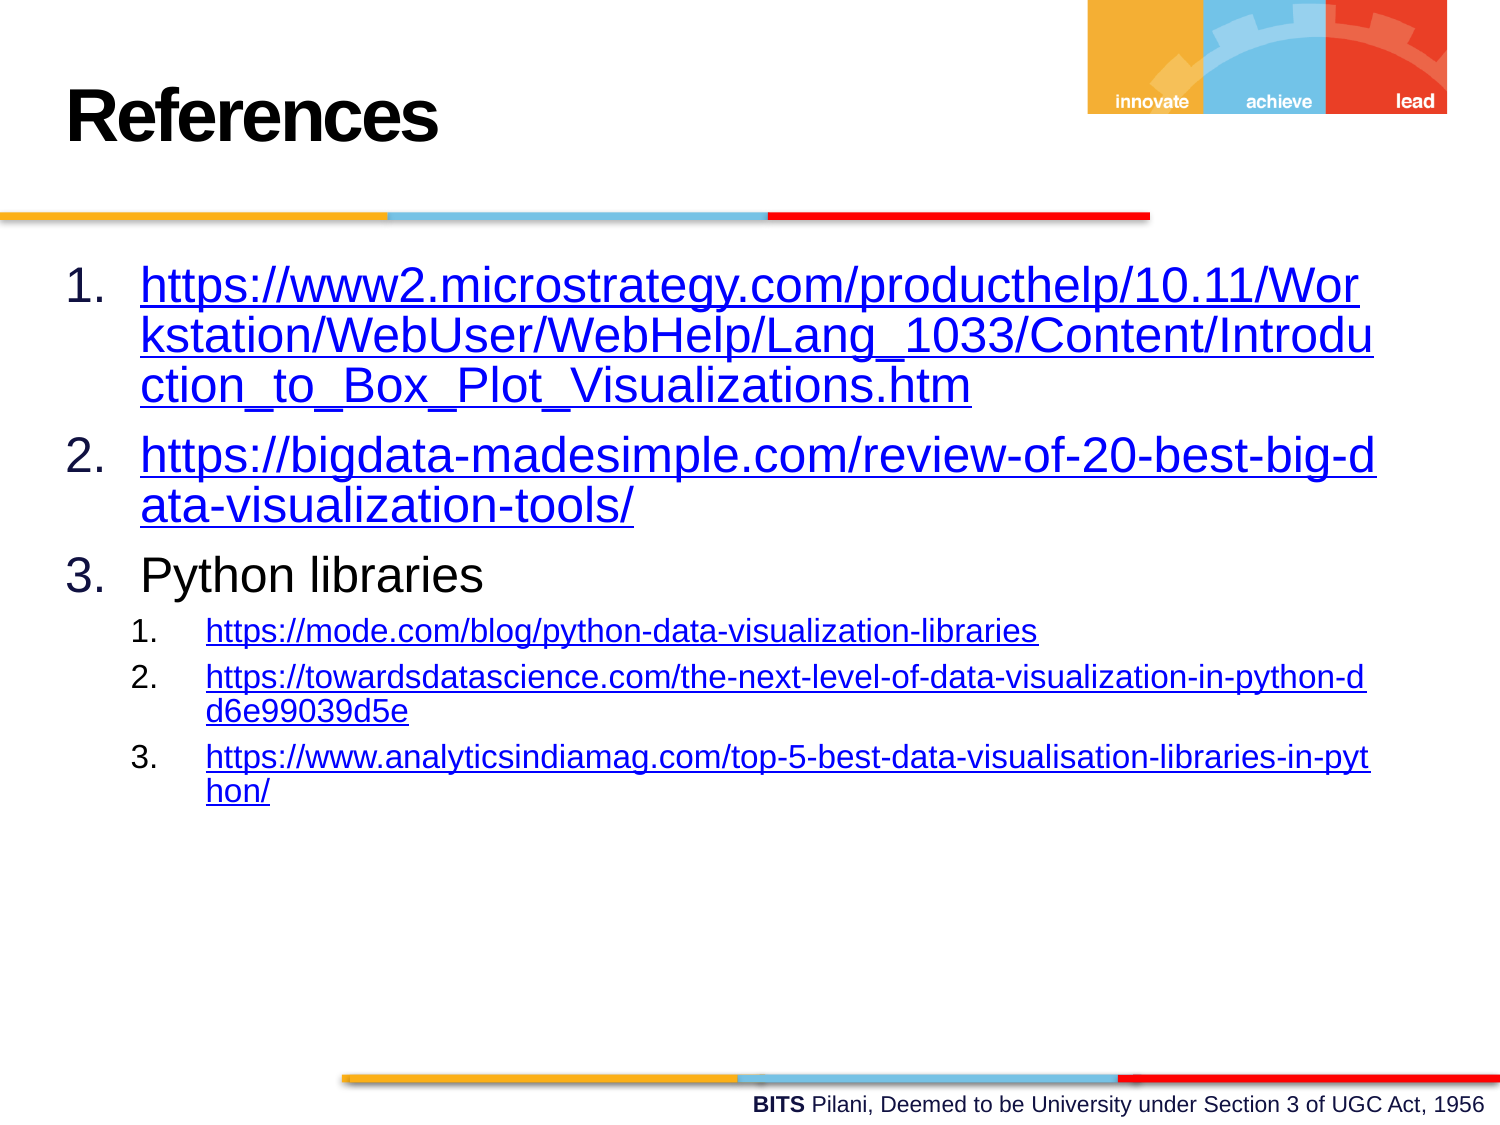

References
https://www2.microstrategy.com/producthelp/10.11/Workstation/WebUser/WebHelp/Lang_1033/Content/Introduction_to_Box_Plot_Visualizations.htm
https://bigdata-madesimple.com/review-of-20-best-big-data-visualization-tools/
Python libraries
https://mode.com/blog/python-data-visualization-libraries
https://towardsdatascience.com/the-next-level-of-data-visualization-in-python-dd6e99039d5e
https://www.analyticsindiamag.com/top-5-best-data-visualisation-libraries-in-python/